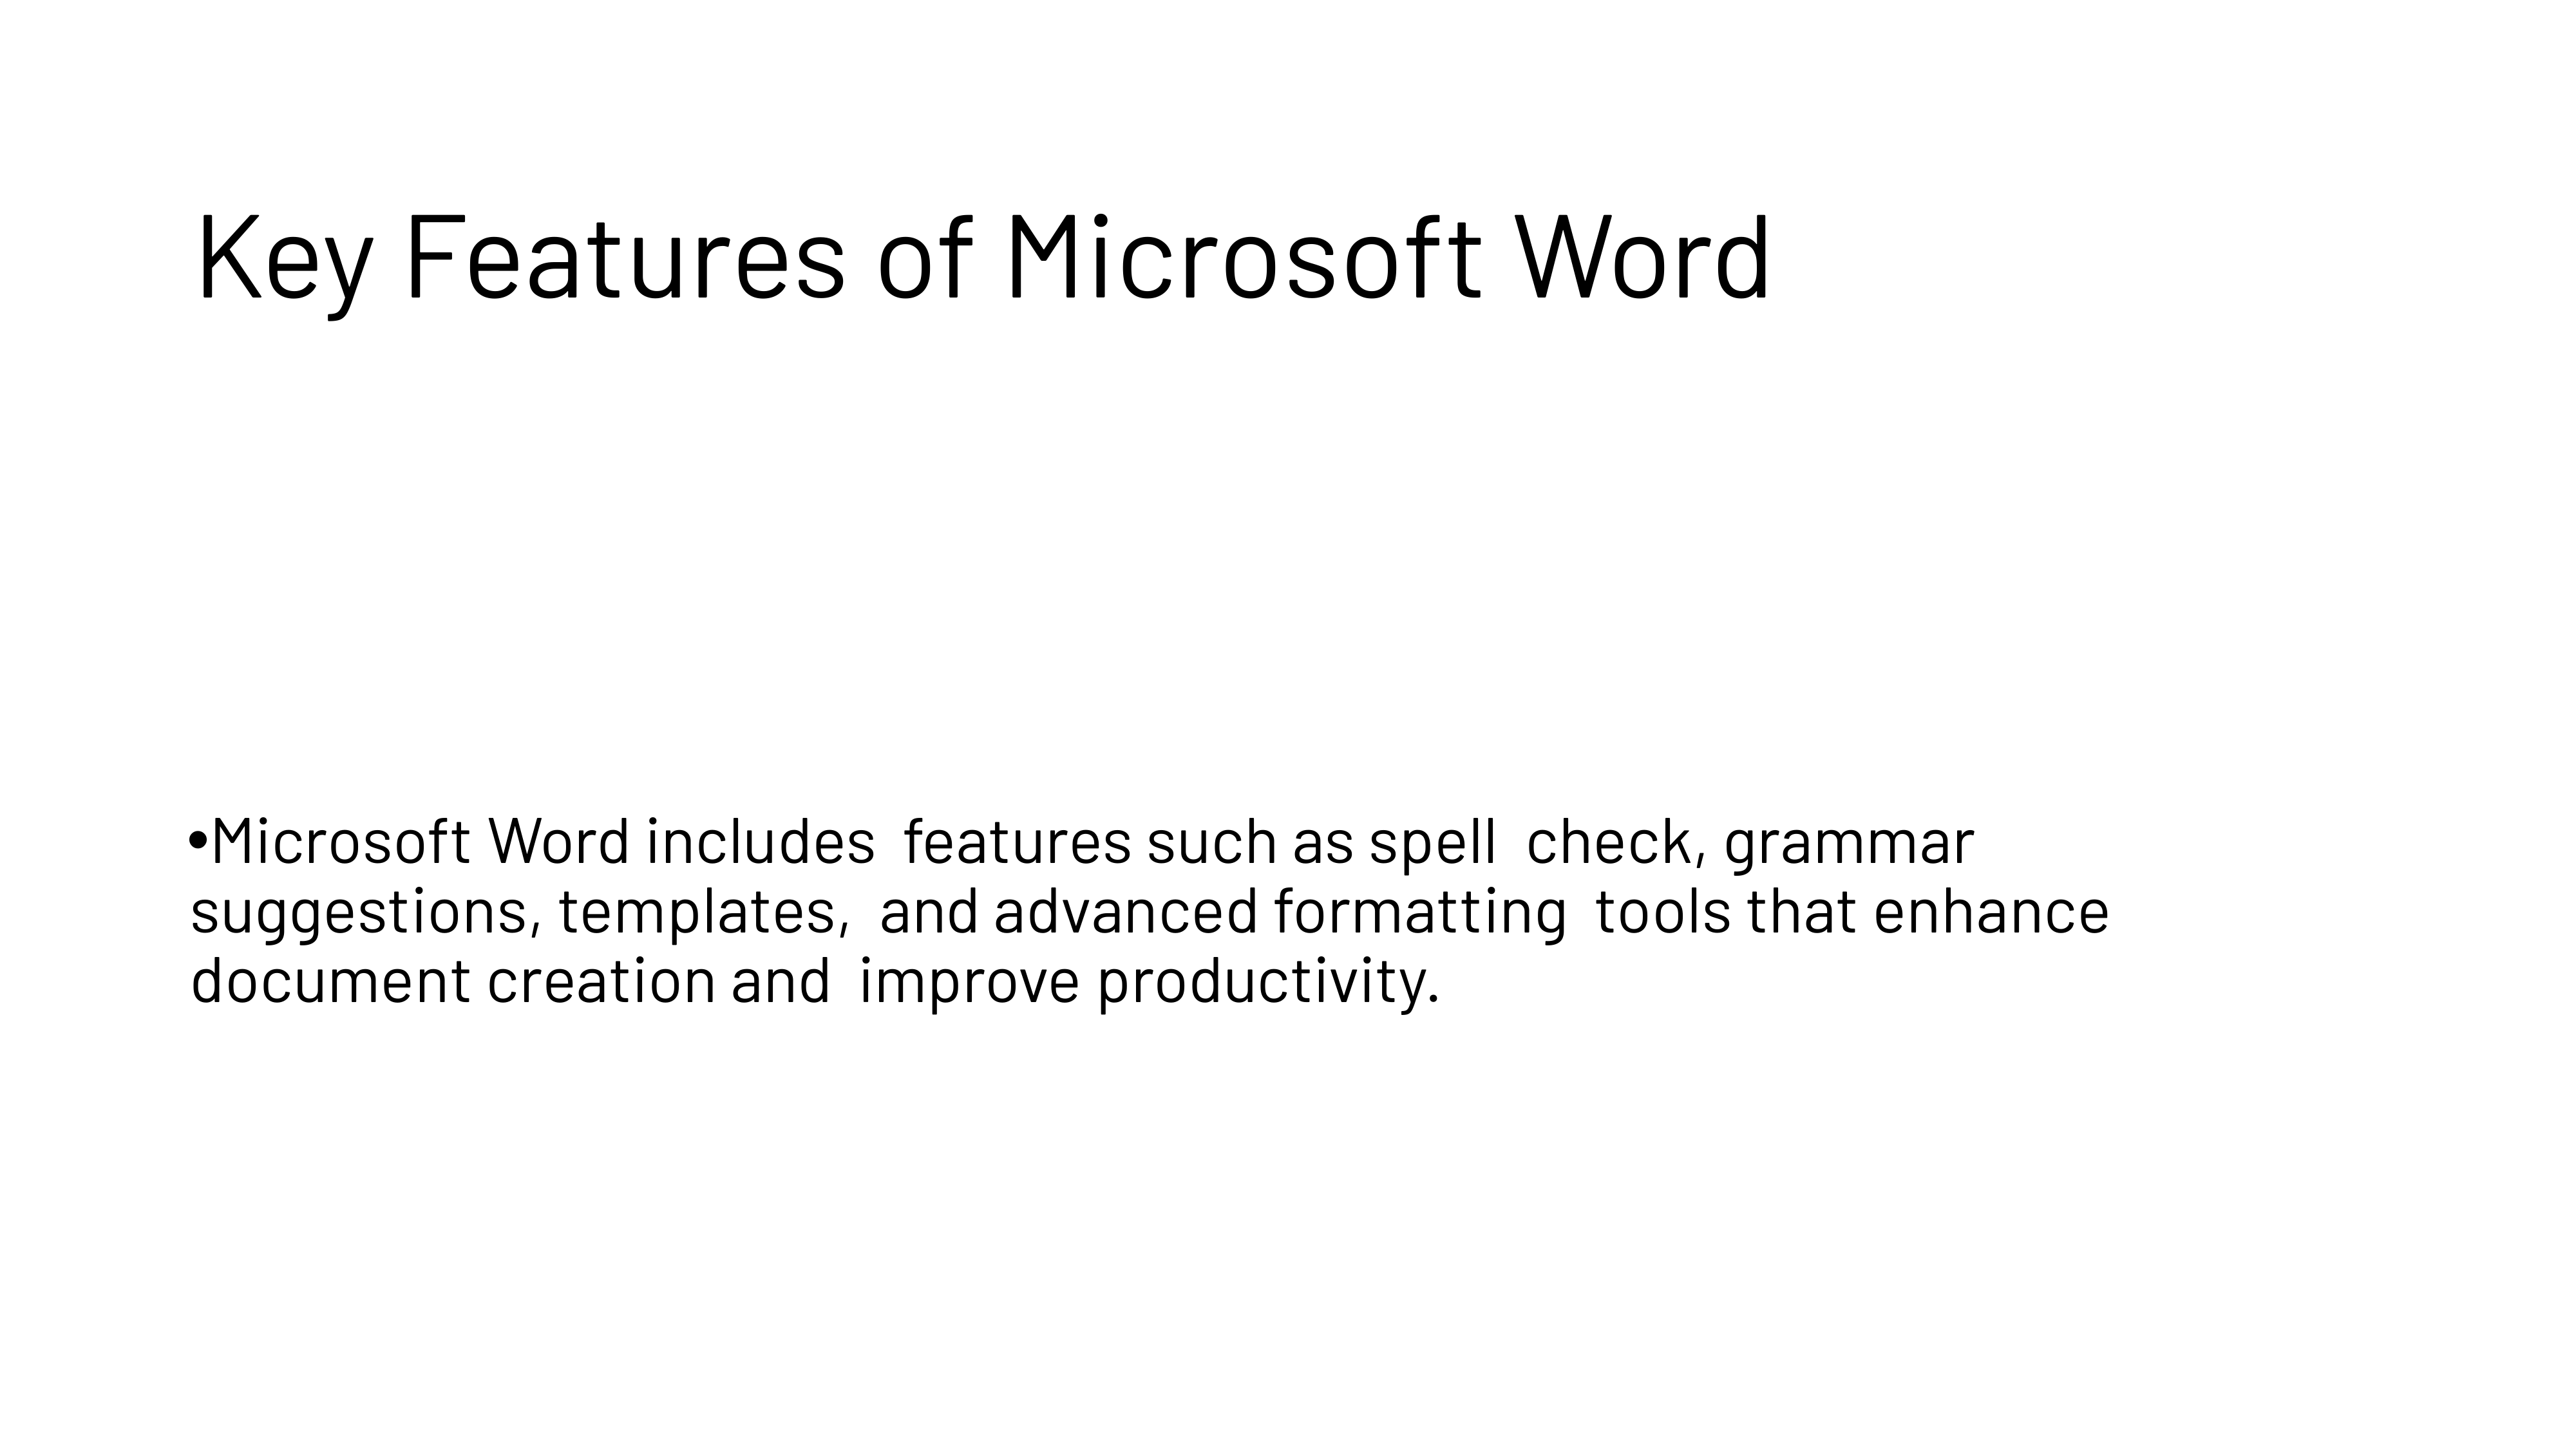

# Key Features of Microsoft Word
Microsoft Word includes  features such as spell  check, grammar  suggestions, templates,  and advanced formatting  tools that enhance  document creation and  improve productivity.